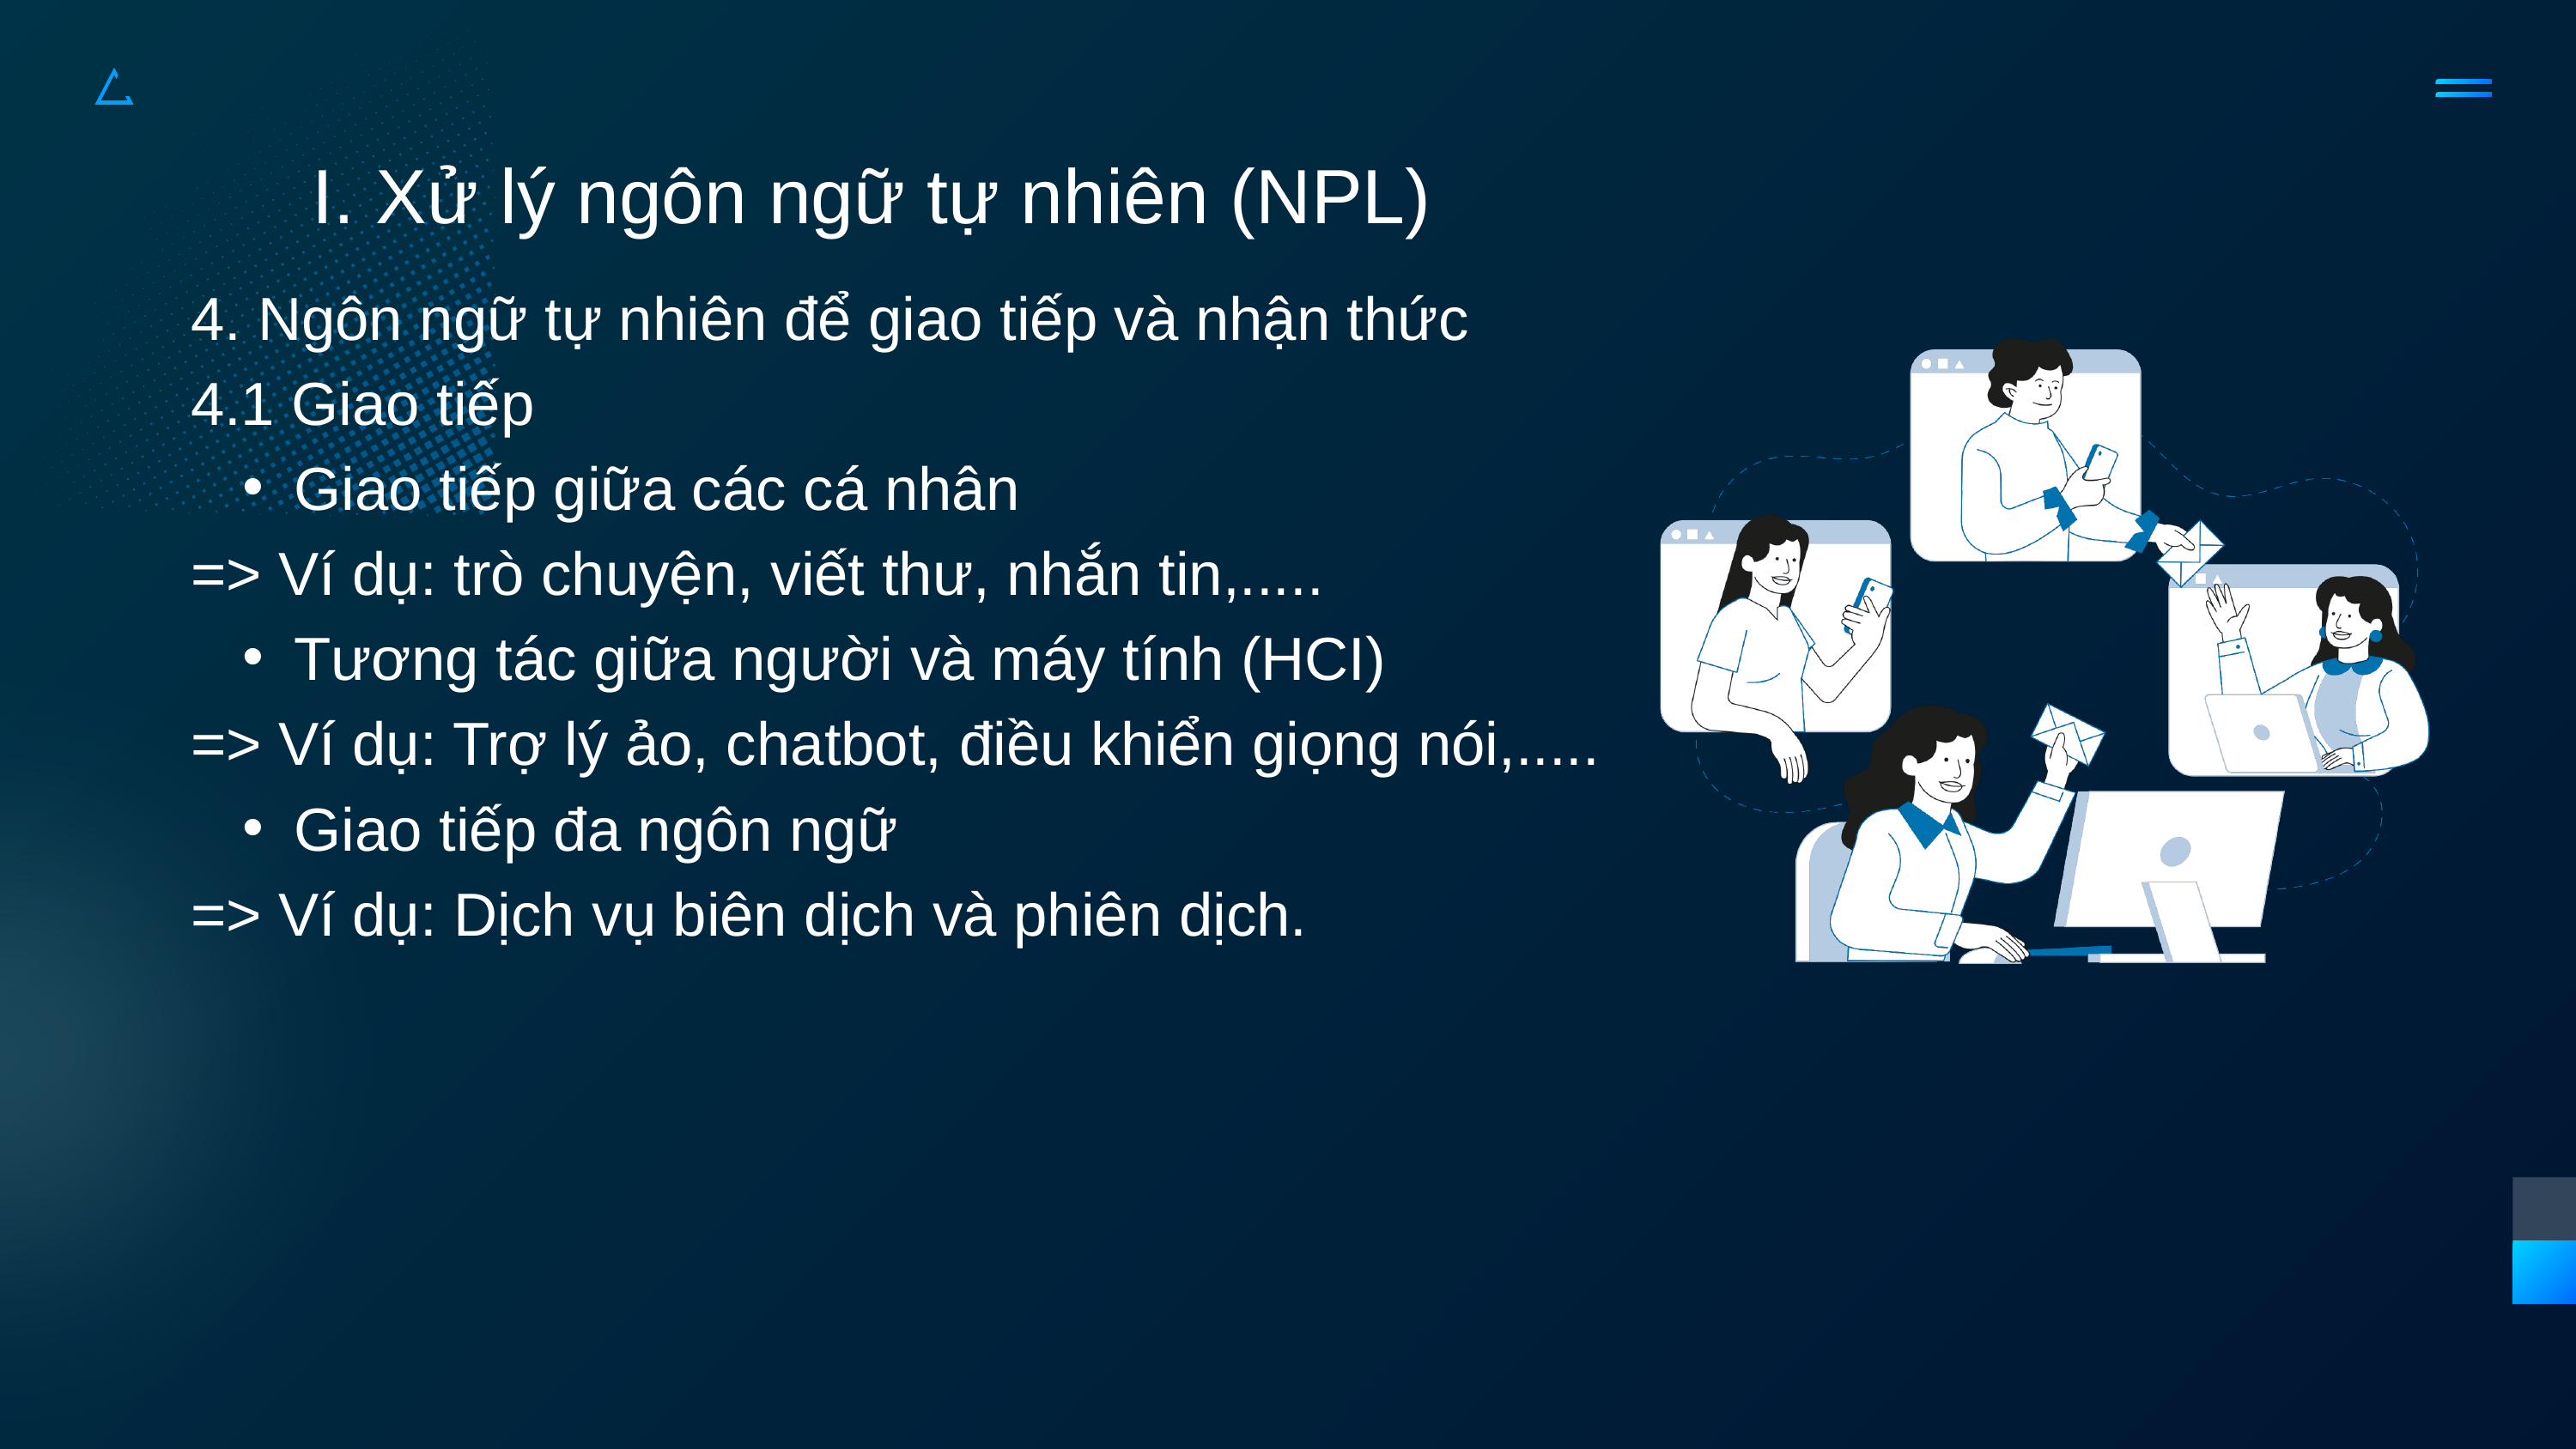

I. Xử lý ngôn ngữ tự nhiên (NPL)
4. Ngôn ngữ tự nhiên để giao tiếp và nhận thức
4.1 Giao tiếp
Giao tiếp giữa các cá nhân
=> Ví dụ: trò chuyện, viết thư, nhắn tin,.....
Tương tác giữa người và máy tính (HCI)
=> Ví dụ: Trợ lý ảo, chatbot, điều khiển giọng nói,.....
Giao tiếp đa ngôn ngữ
=> Ví dụ: Dịch vụ biên dịch và phiên dịch.